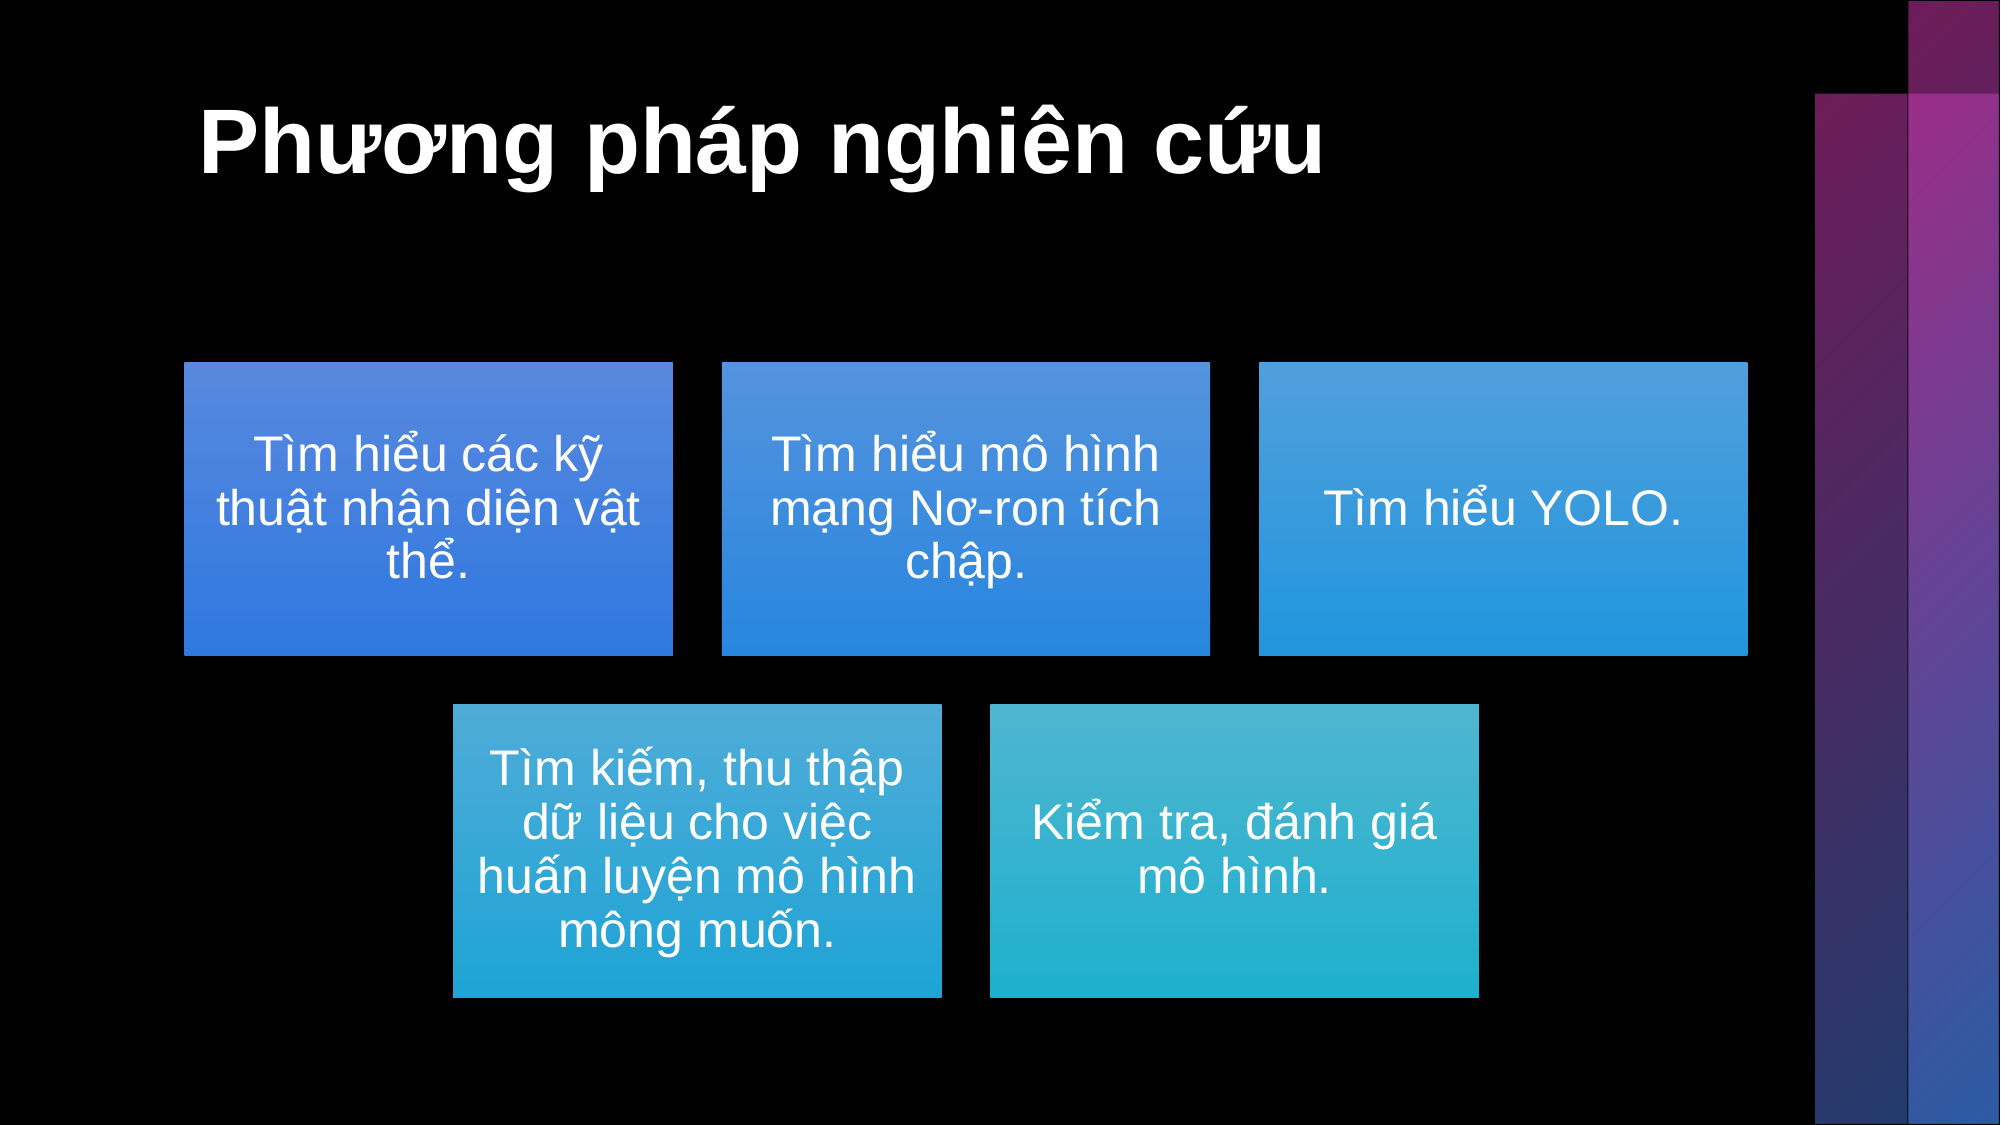

# Phương pháp nghiên cứu

Tìm hiểu các kỹ thuật nhận diện vật thể.
Tìm hiểu mô hình mạng Nơ-ron tích chập.
Tìm hiểu YOLO.
Tìm kiếm, thu thập dữ liệu cho việc huấn luyện mô hình mông muốn.
Kiểm tra, đánh giá mô hình.